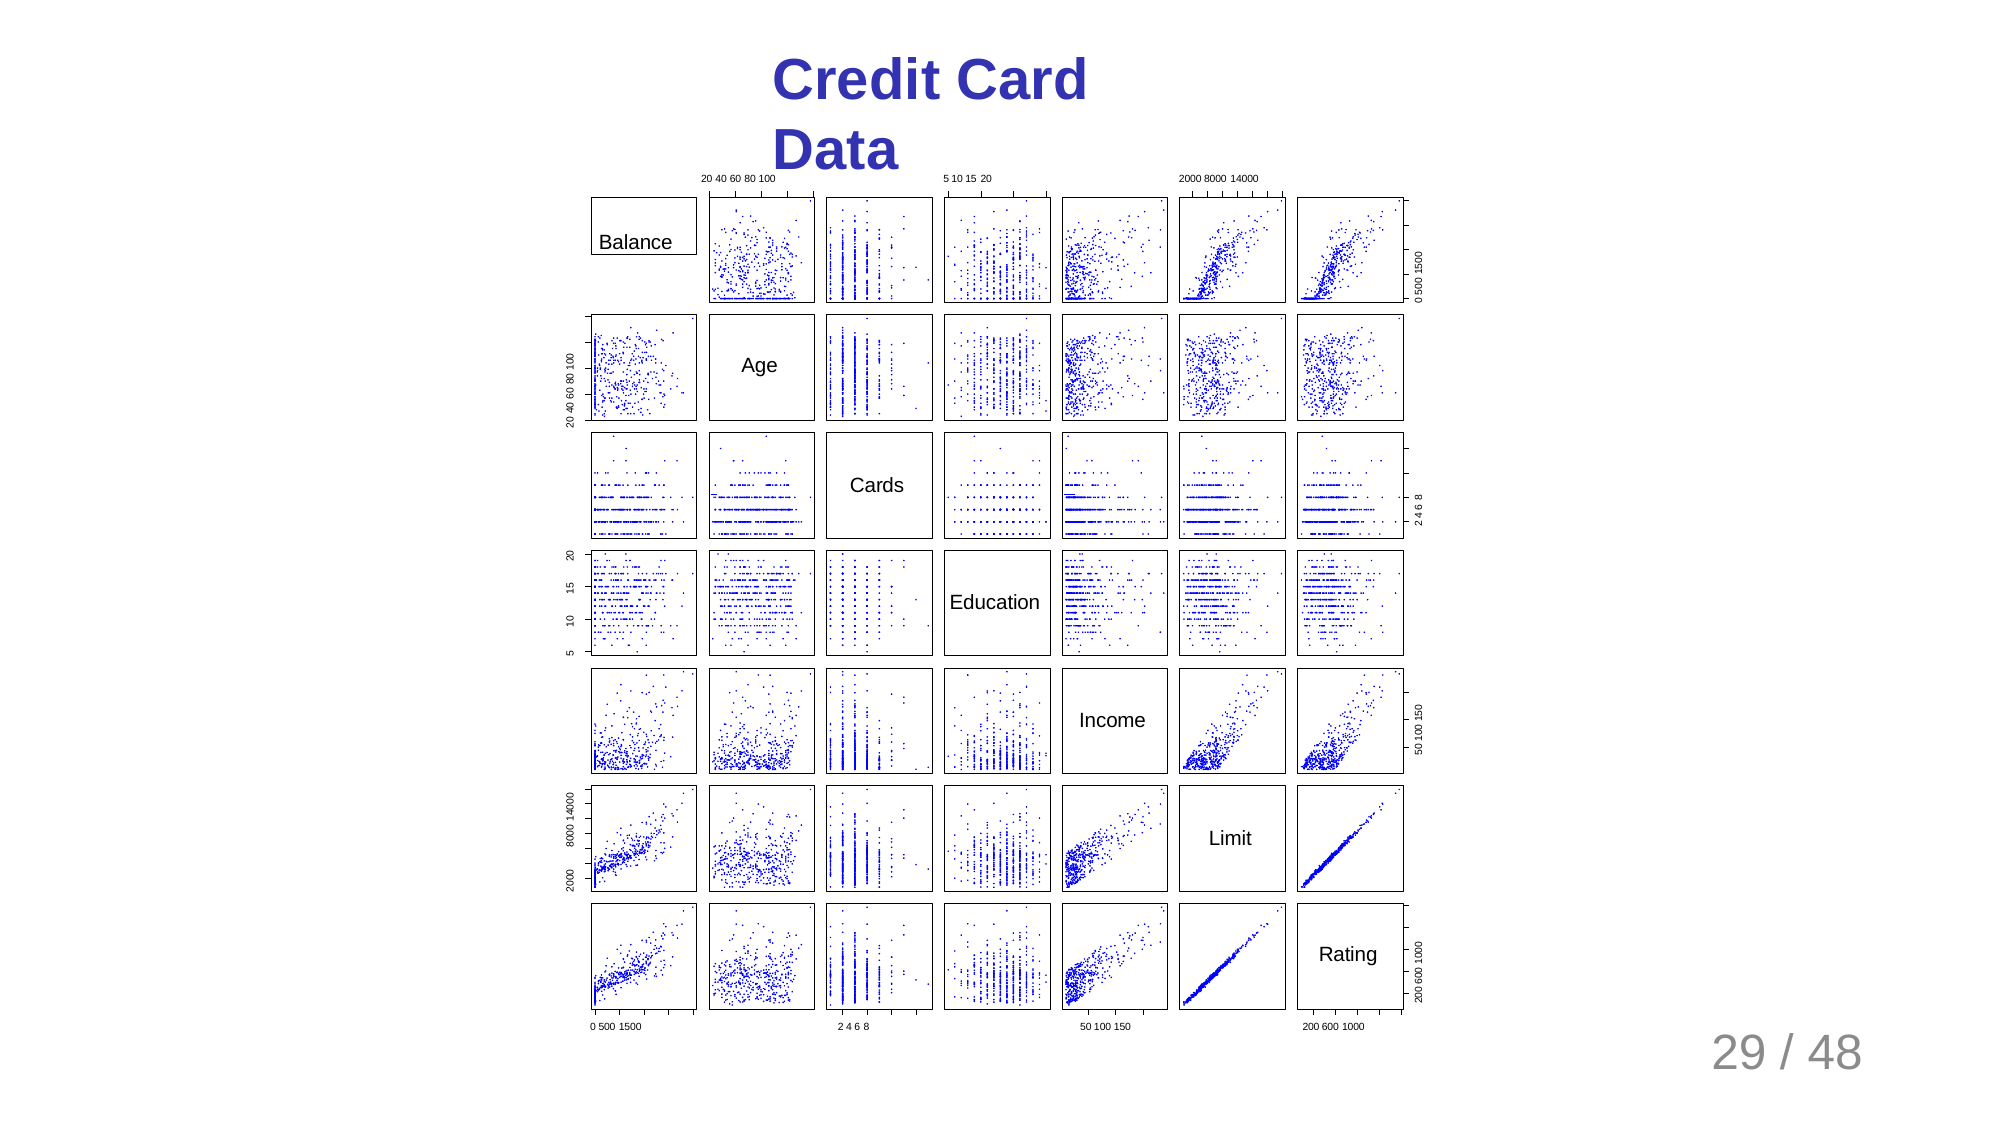

# Credit Card Data
20 40 60 80 100
5 10 15 20
2000 8000 14000

Balance
0 500 1500
20 40 60 80 100

Age

2 4 6 8

Cards

20

15
Education
10
5

50 100 150
Income
8000 14000

Limit
2000
200 600 1000
Rating
0 500 1500
2 4 6 8
50 100 150
200 600 1000
29 / 48